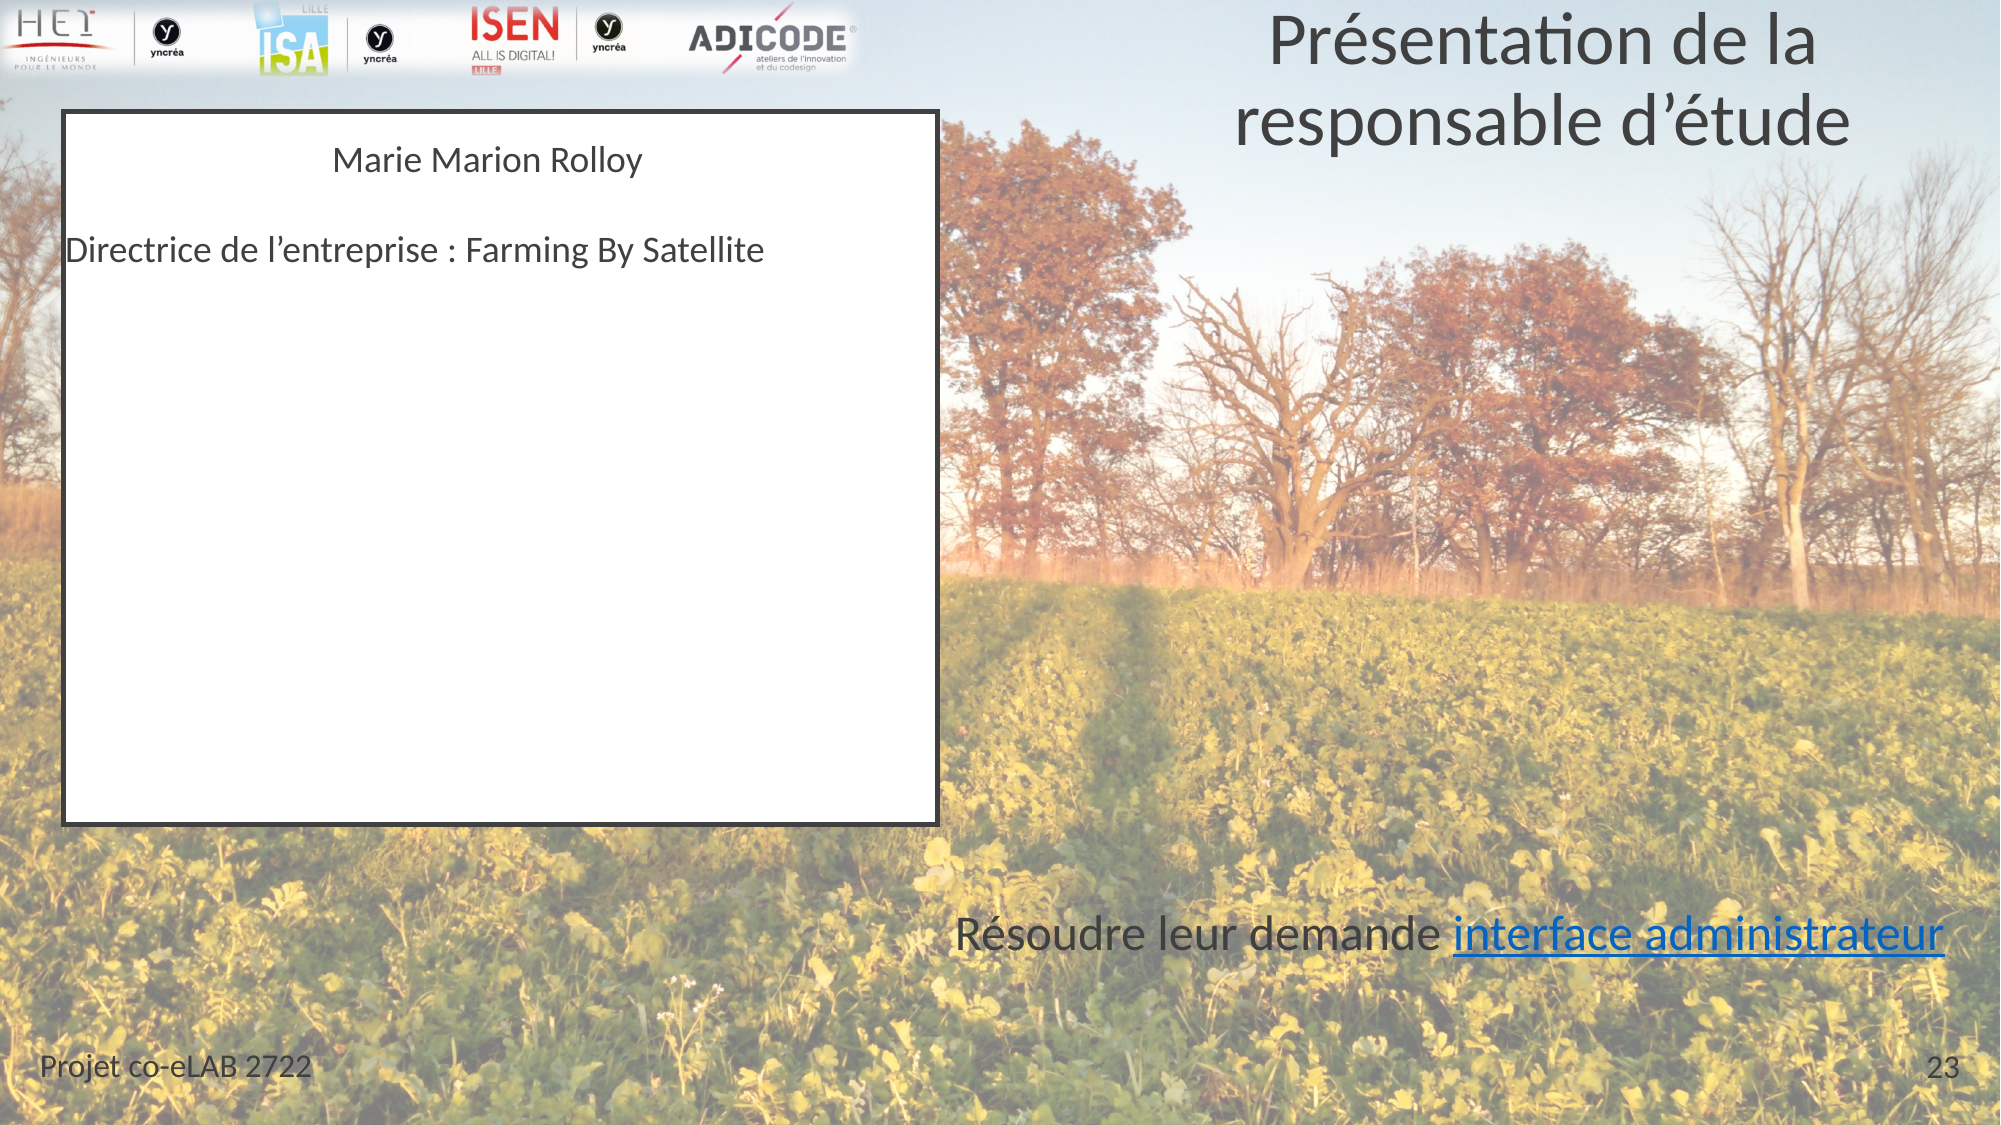

# Présentation de la responsable d’étude

Marie Marion Rolloy

Directrice de l’entreprise : Farming By Satellite
Résoudre leur demande interface administrateur
23
Projet co-eLAB 2722